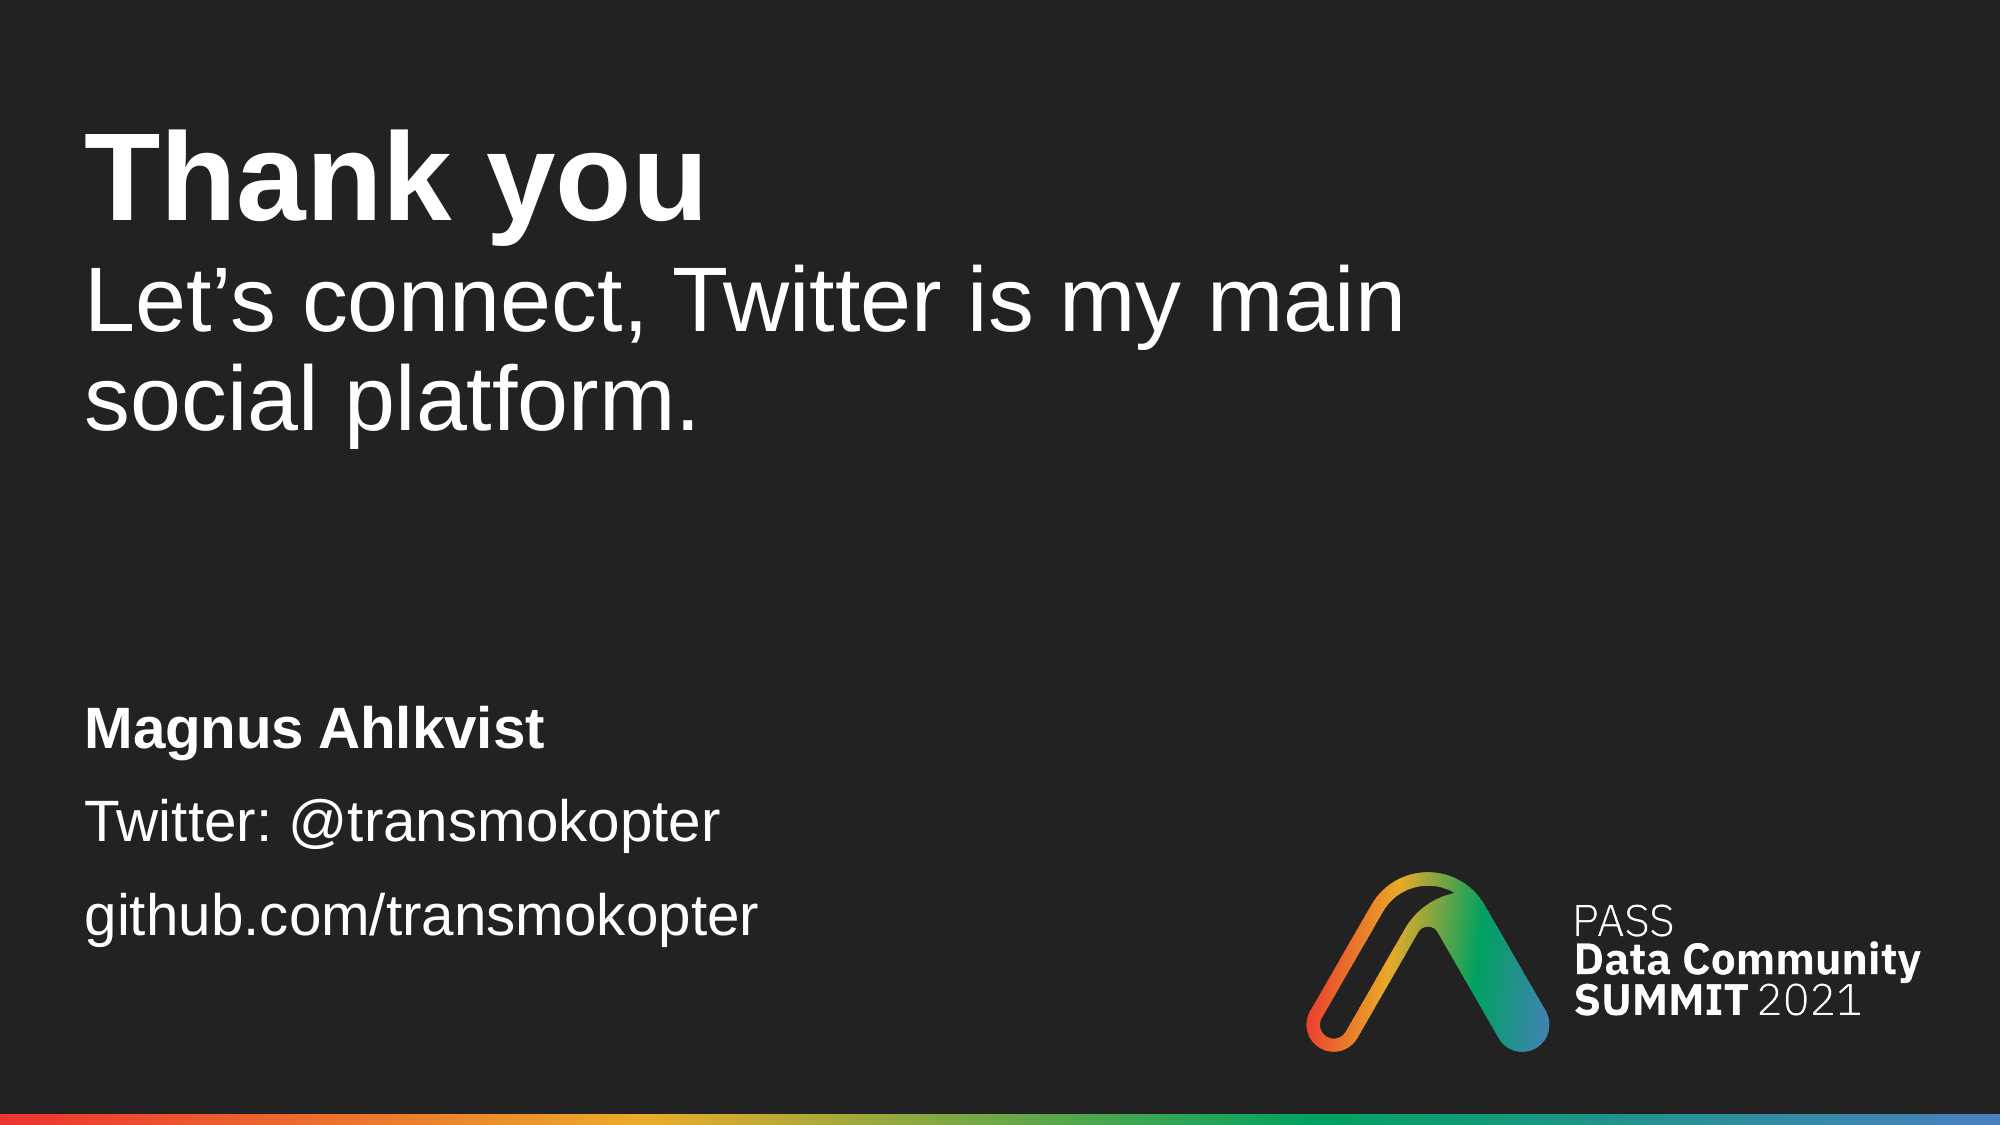

# Let’s connect, Twitter is my main social platform.
Magnus Ahlkvist
Twitter: @transmokopter
github.com/transmokopter